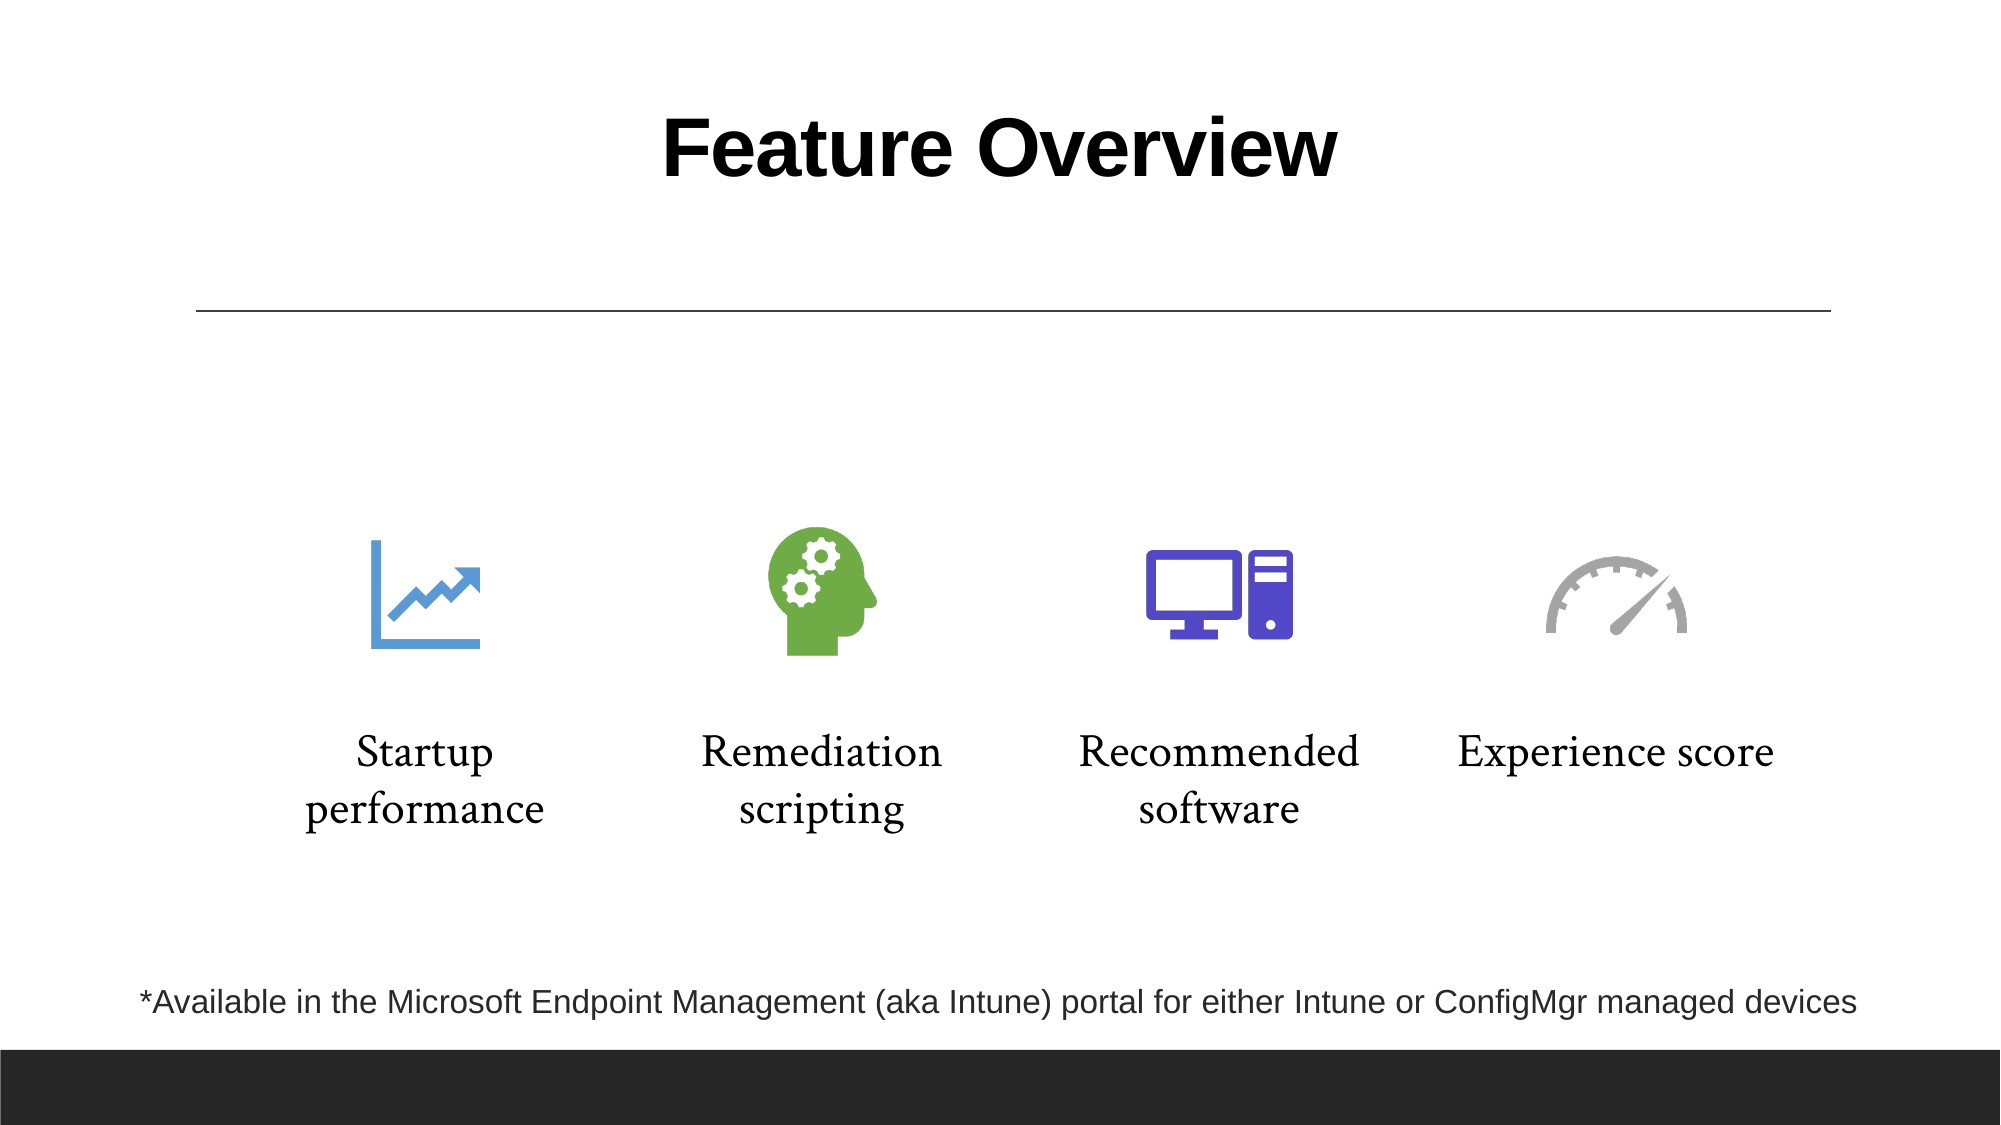

# Feature Overview
Startup performance
Remediation scripting
Recommended software
Experience score
*Available in the Microsoft Endpoint Management (aka Intune) portal for either Intune or ConfigMgr managed devices